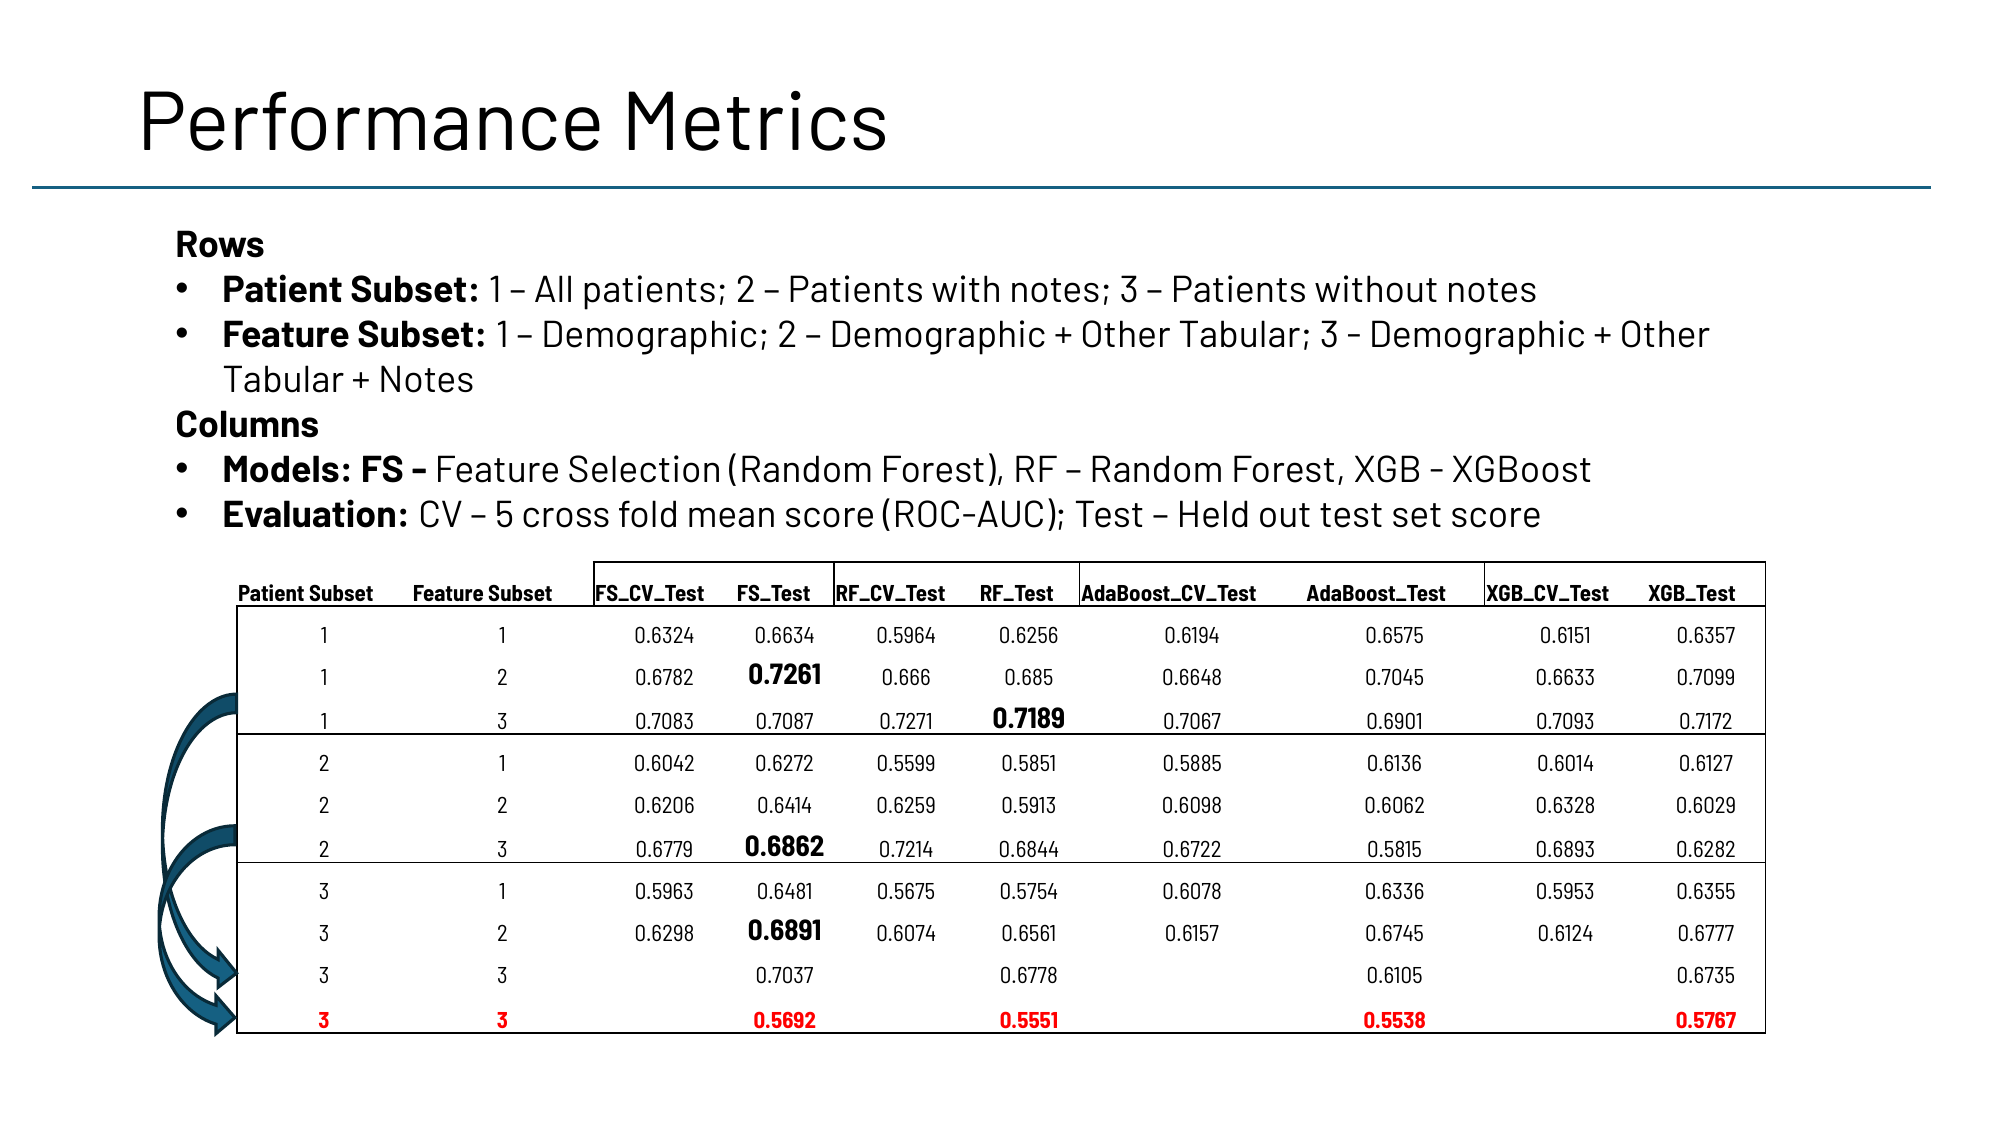

# Performance Metrics
Rows
Patient Subset: 1 – All patients; 2 – Patients with notes; 3 – Patients without notes
Feature Subset: 1 – Demographic; 2 – Demographic + Other Tabular; 3 - Demographic + Other Tabular + Notes
Columns
Models: FS - Feature Selection (Random Forest), RF – Random Forest, XGB - XGBoost
Evaluation: CV – 5 cross fold mean score (ROC-AUC); Test – Held out test set score
| Patient Subset | Feature Subset | FS\_CV\_Test | FS\_Test | RF\_CV\_Test | RF\_Test | AdaBoost\_CV\_Test | AdaBoost\_Test | XGB\_CV\_Test | XGB\_Test |
| --- | --- | --- | --- | --- | --- | --- | --- | --- | --- |
| 1 | 1 | 0.6324 | 0.6634 | 0.5964 | 0.6256 | 0.6194 | 0.6575 | 0.6151 | 0.6357 |
| 1 | 2 | 0.6782 | 0.7261 | 0.666 | 0.685 | 0.6648 | 0.7045 | 0.6633 | 0.7099 |
| 1 | 3 | 0.7083 | 0.7087 | 0.7271 | 0.7189 | 0.7067 | 0.6901 | 0.7093 | 0.7172 |
| 2 | 1 | 0.6042 | 0.6272 | 0.5599 | 0.5851 | 0.5885 | 0.6136 | 0.6014 | 0.6127 |
| 2 | 2 | 0.6206 | 0.6414 | 0.6259 | 0.5913 | 0.6098 | 0.6062 | 0.6328 | 0.6029 |
| 2 | 3 | 0.6779 | 0.6862 | 0.7214 | 0.6844 | 0.6722 | 0.5815 | 0.6893 | 0.6282 |
| 3 | 1 | 0.5963 | 0.6481 | 0.5675 | 0.5754 | 0.6078 | 0.6336 | 0.5953 | 0.6355 |
| 3 | 2 | 0.6298 | 0.6891 | 0.6074 | 0.6561 | 0.6157 | 0.6745 | 0.6124 | 0.6777 |
| 3 | 3 |  | 0.7037 |  | 0.6778 |  | 0.6105 |  | 0.6735 |
| 3 | 3 |  | 0.5692 |  | 0.5551 |  | 0.5538 |  | 0.5767 |